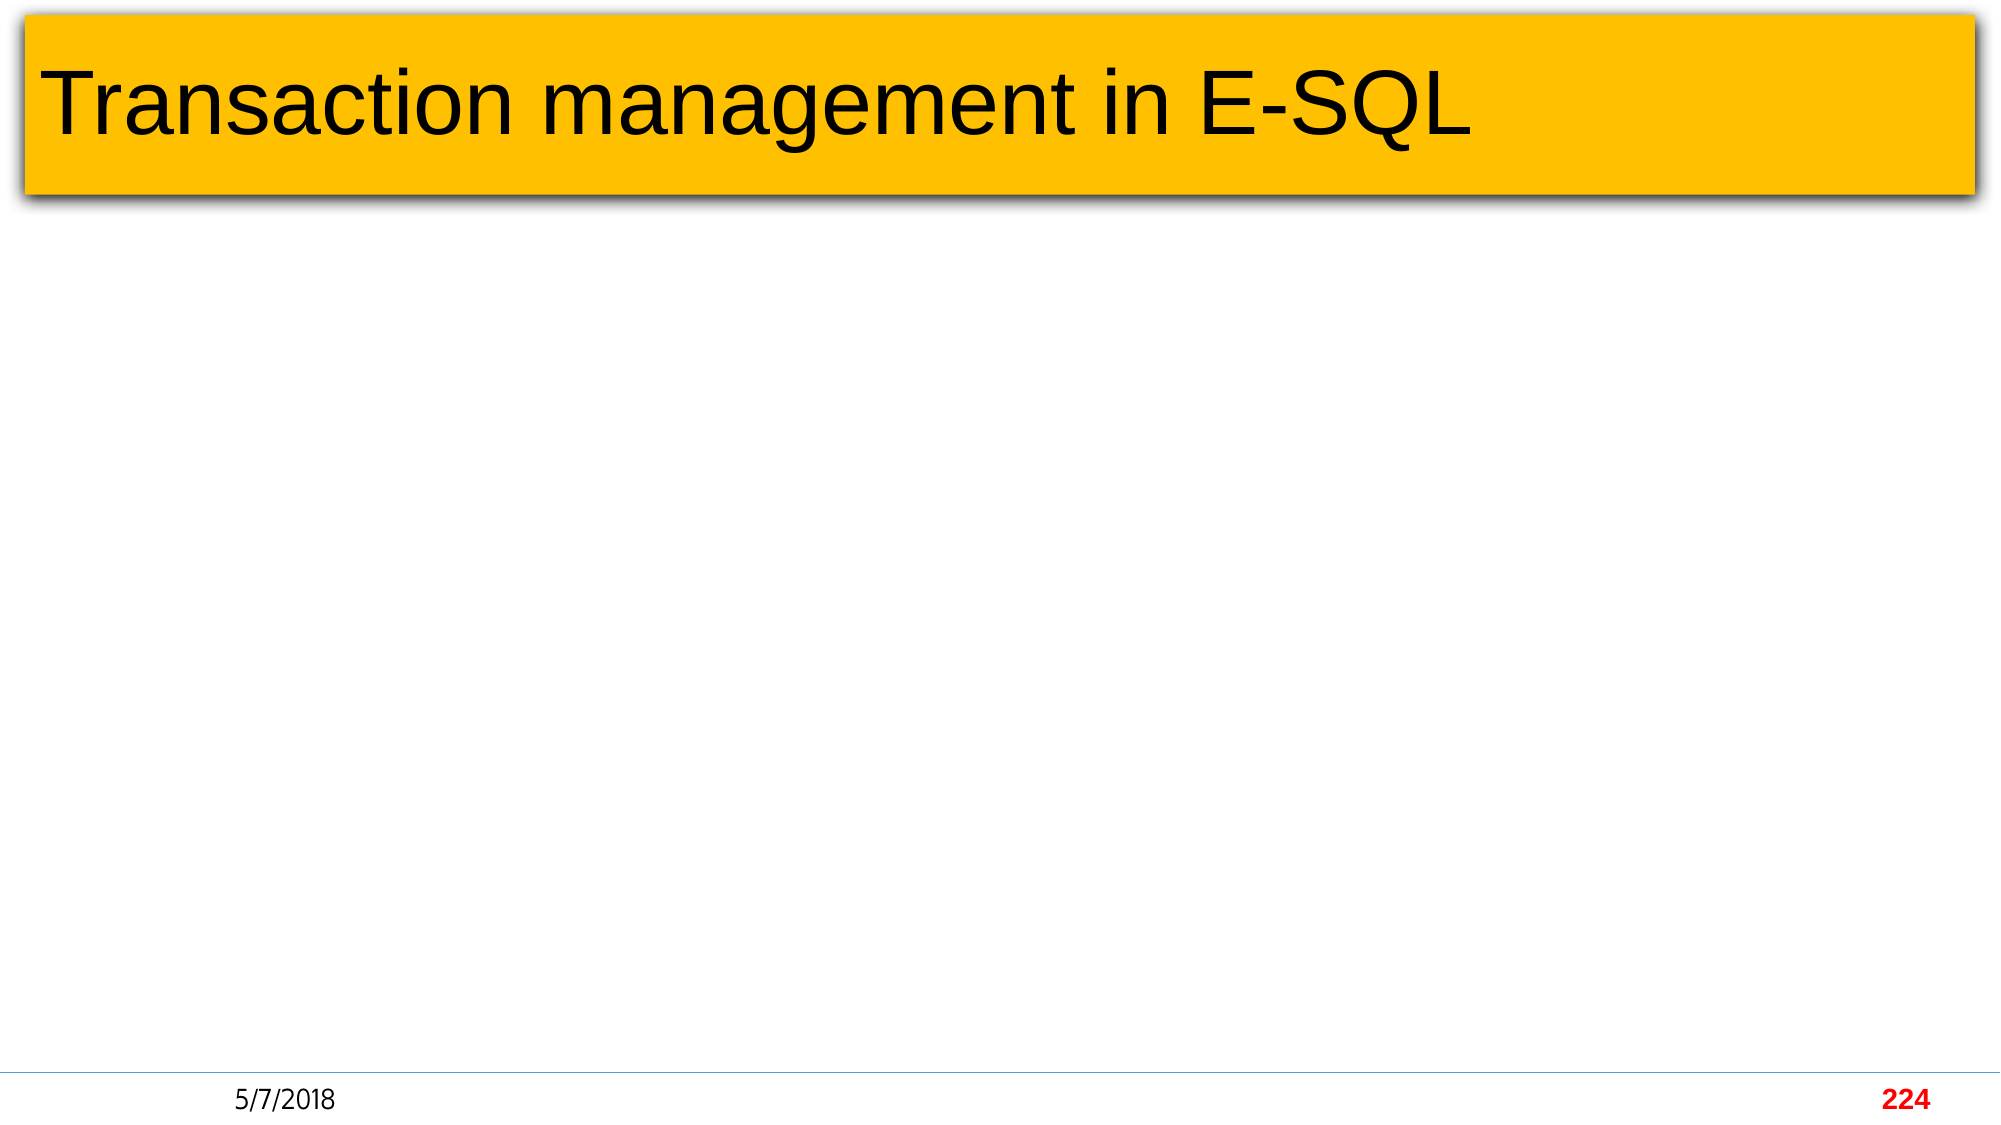

# Transaction management in E-SQL

5/7/2018
224